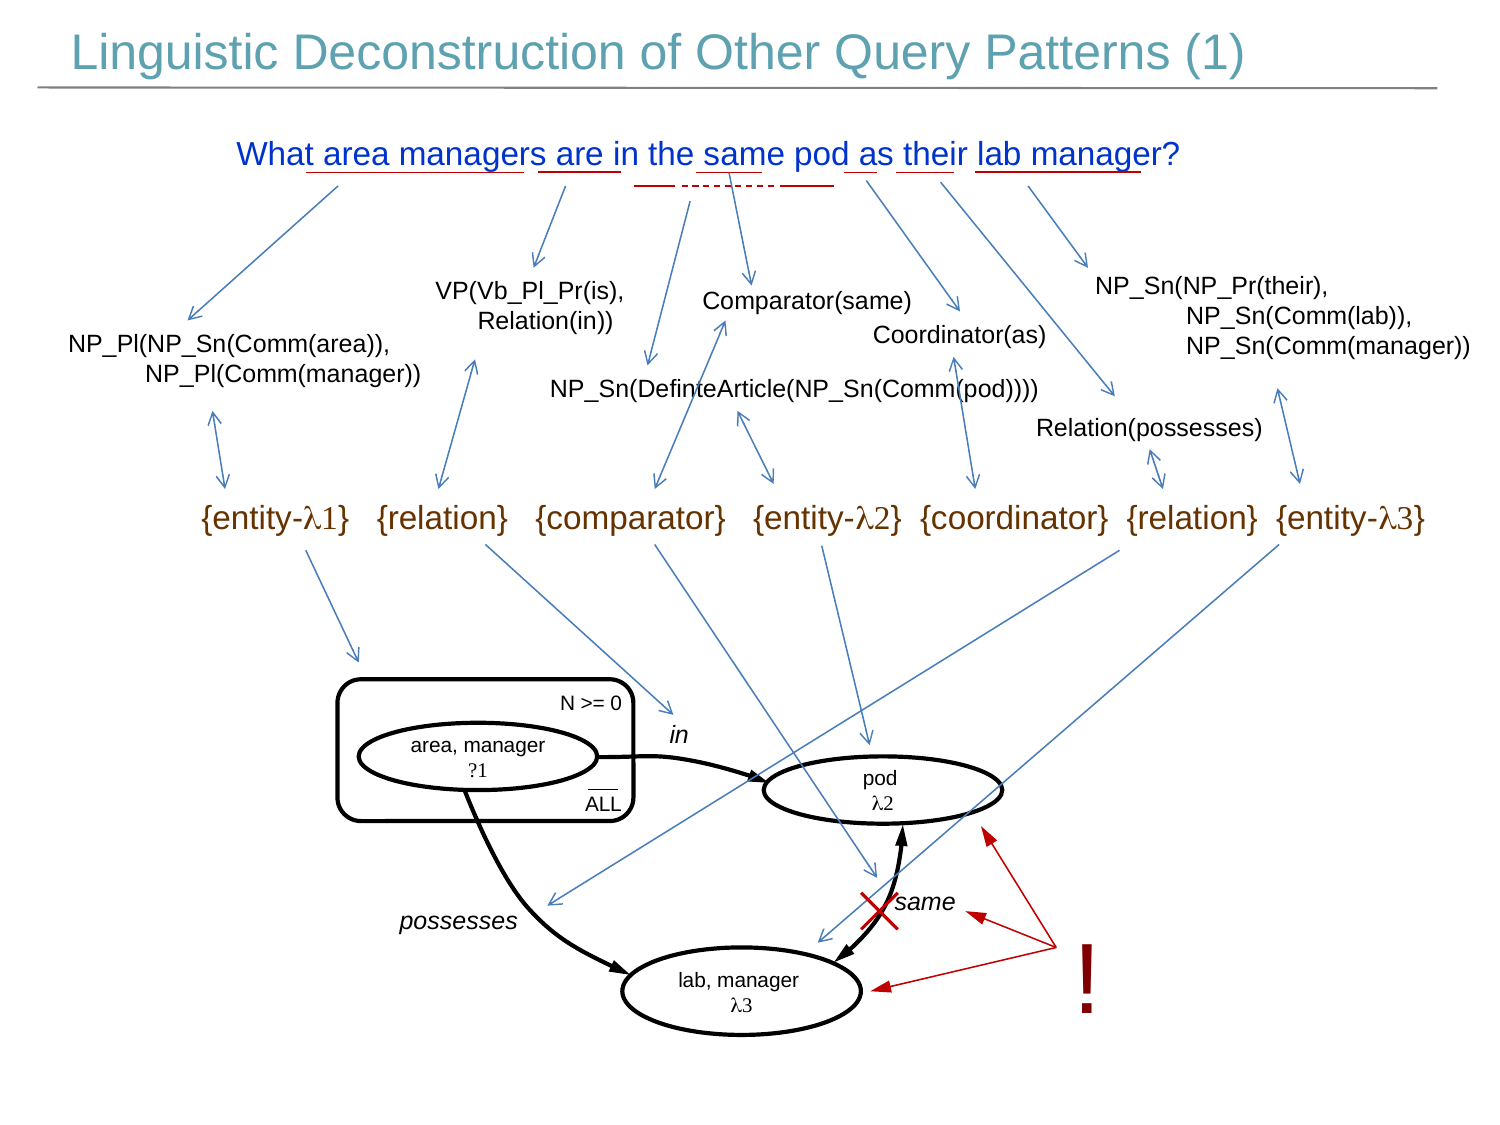

Linguistic Deconstruction of Other Query Patterns (1)
What area managers are in the same pod as their lab manager?
NP_Sn(NP_Pr(their),
             NP_Sn(Comm(lab)),
             NP_Sn(Comm(manager))
VP(Vb_Pl_Pr(is),
      Relation(in))
Comparator(same)
Coordinator(as)
NP_Pl(NP_Sn(Comm(area)),
           NP_Pl(Comm(manager))
NP_Sn(DefinteArticle(NP_Sn(Comm(pod))))
Relation(possesses)
{entity-λ1}   {relation}   {comparator}   {entity-λ2}  {coordinator}  {relation}  {entity-λ3}

N >= 0

in
area, manager
?1
pod
λ2
ALL

!
same
possesses
lab, manager
λ3